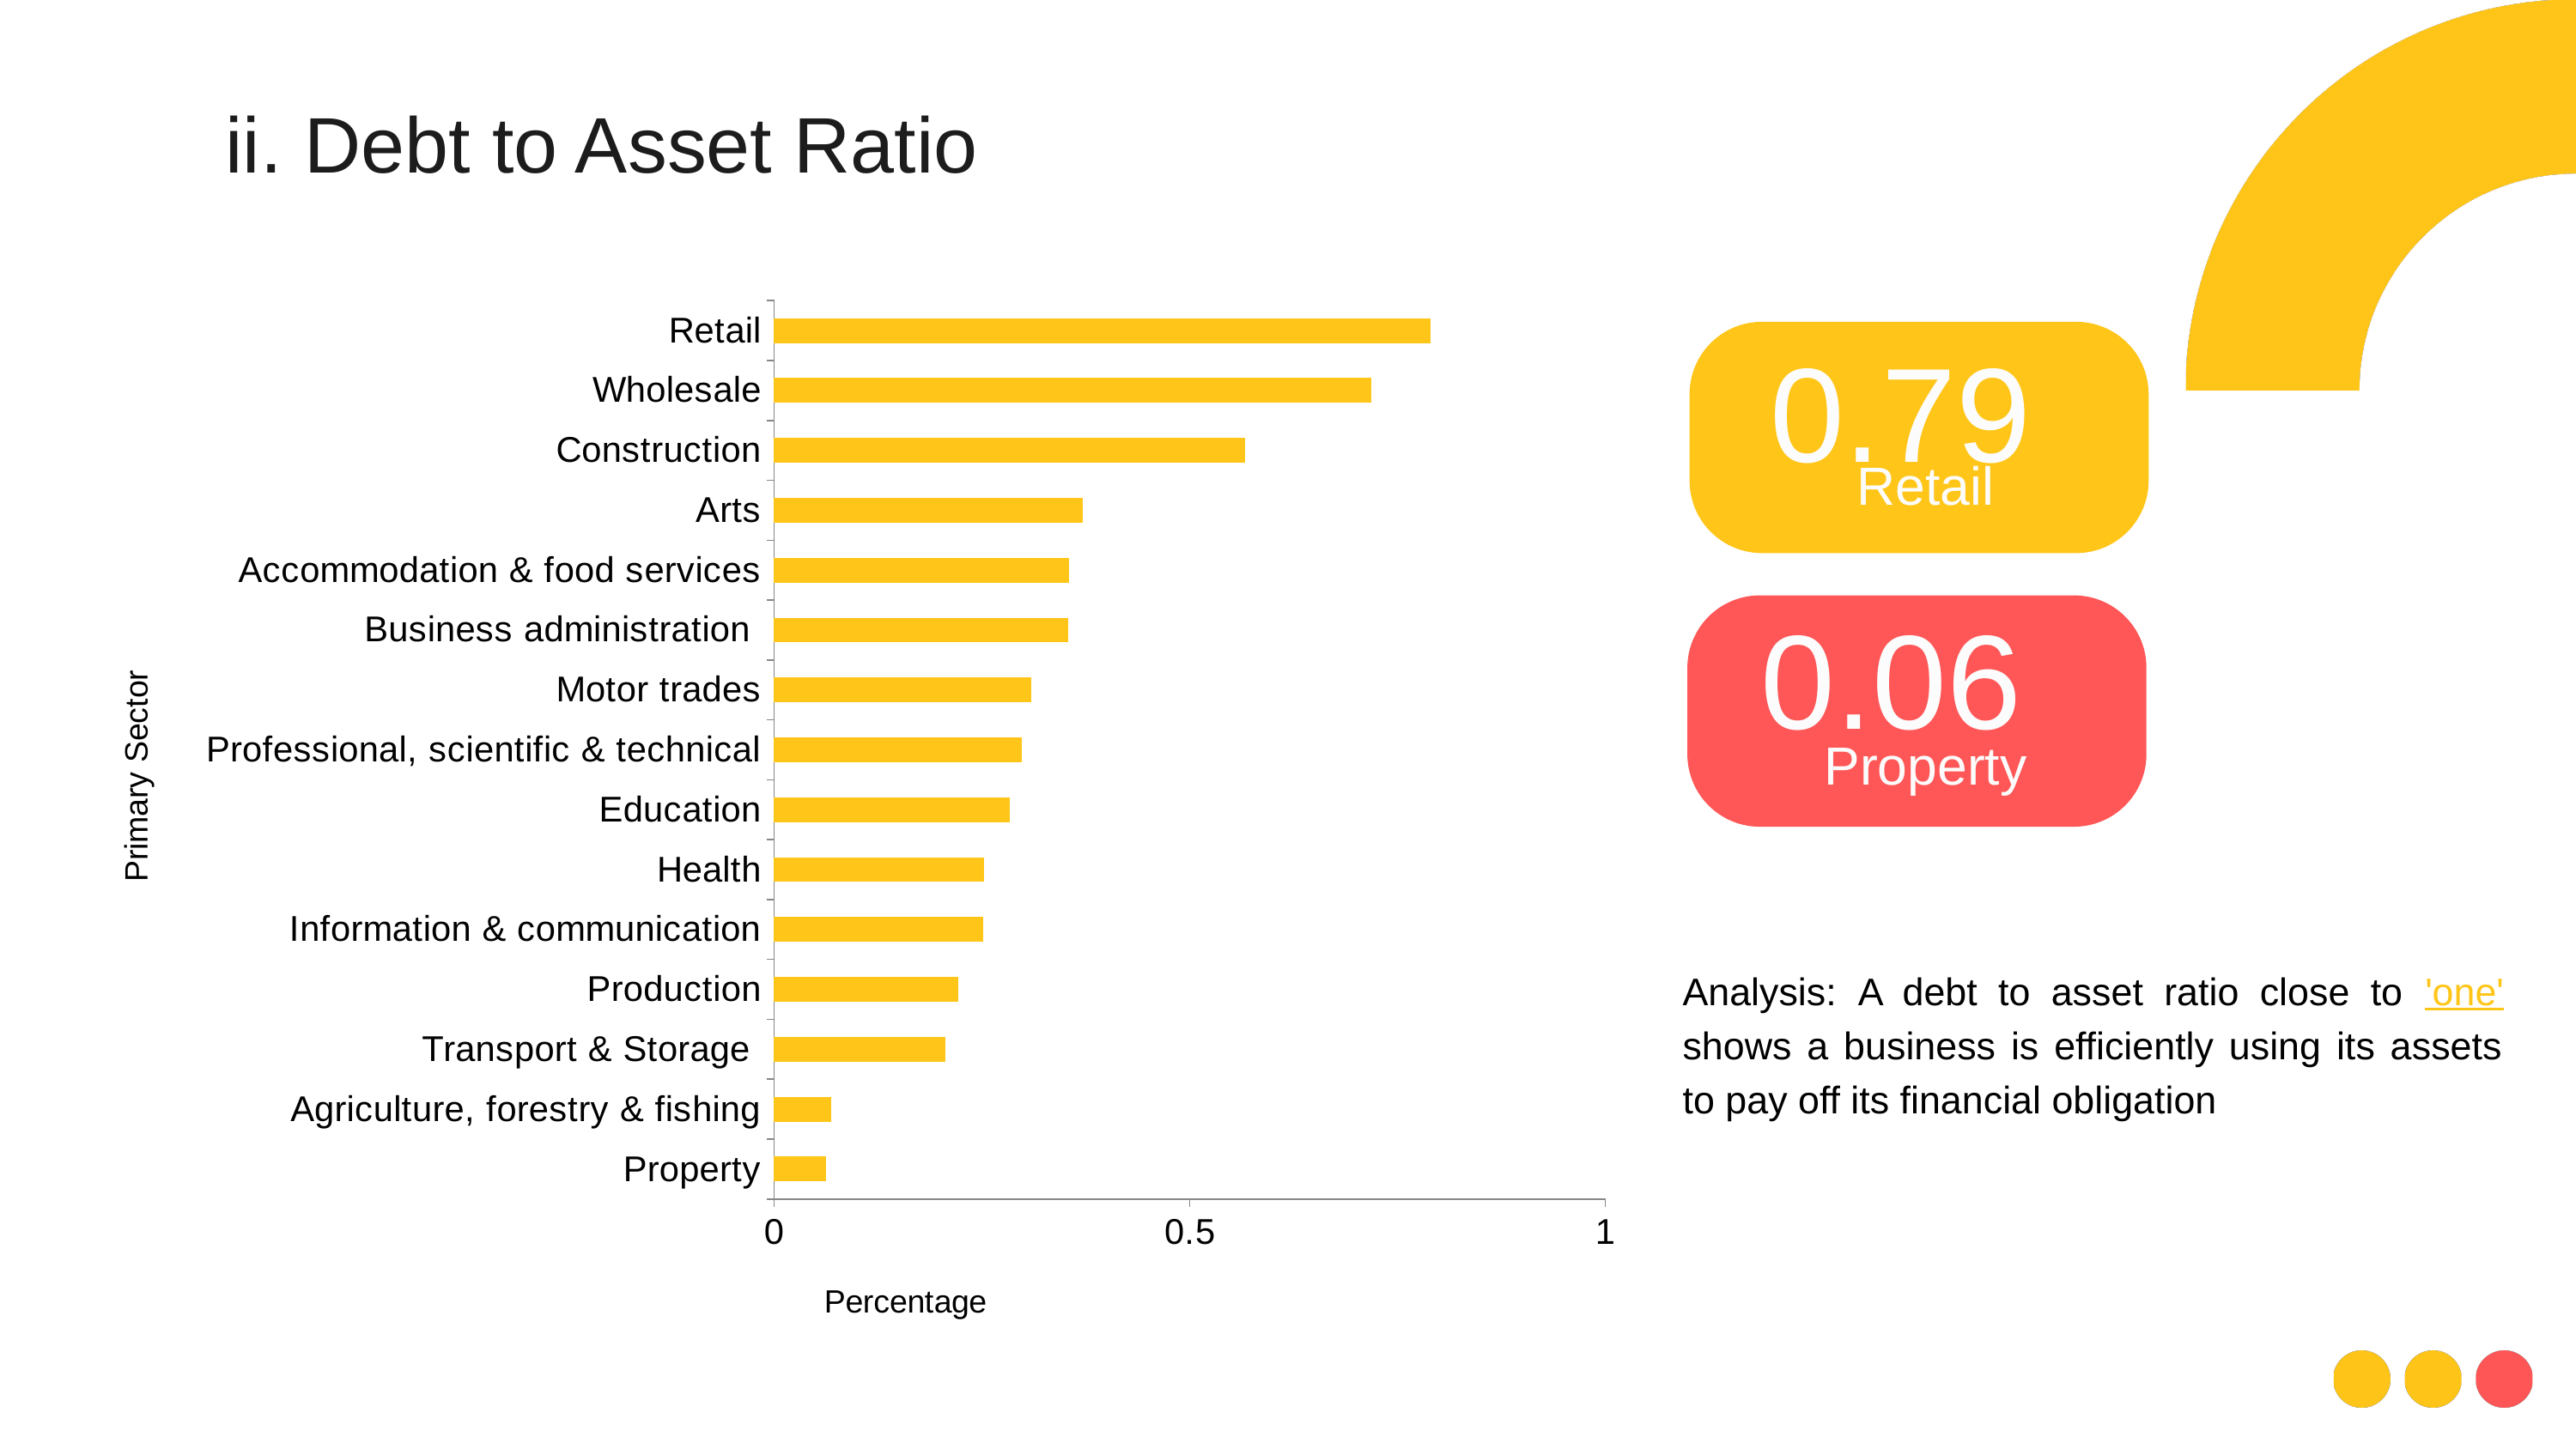

ii. Debt to Asset Ratio

### Chart

| Category | Rataio |
|---|---|
|  Property | 0.062176143604250306 |
|  Agriculture, forestry & fishing | 0.06767708601817637 |
|  Transport & Storage  | 0.2054172483538941 |
|  Production | 0.22066078621922397 |
|  Information & communication | 0.2509448426193146 |
|  Health | 0.2517122948969357 |
|  Education | 0.28258978979780885 |
|  Professional, scientific & technical | 0.297109358903955 |
|  Motor trades | 0.3092320901399496 |
|  Business administration  | 0.3528451876493217 |
|  Accommodation & food services | 0.35474138409596806 |
|  Arts | 0.3703920841145586 |
|  Construction | 0.5663207724495992 |
|  Wholesale | 0.7176233422489181 |
|  Retail | 0.7887325312717495 |

0.79
Retail

0.06
Property
Analysis: A debt to asset ratio close to 'one' shows a business is efficiently using its assets to pay off its financial obligation